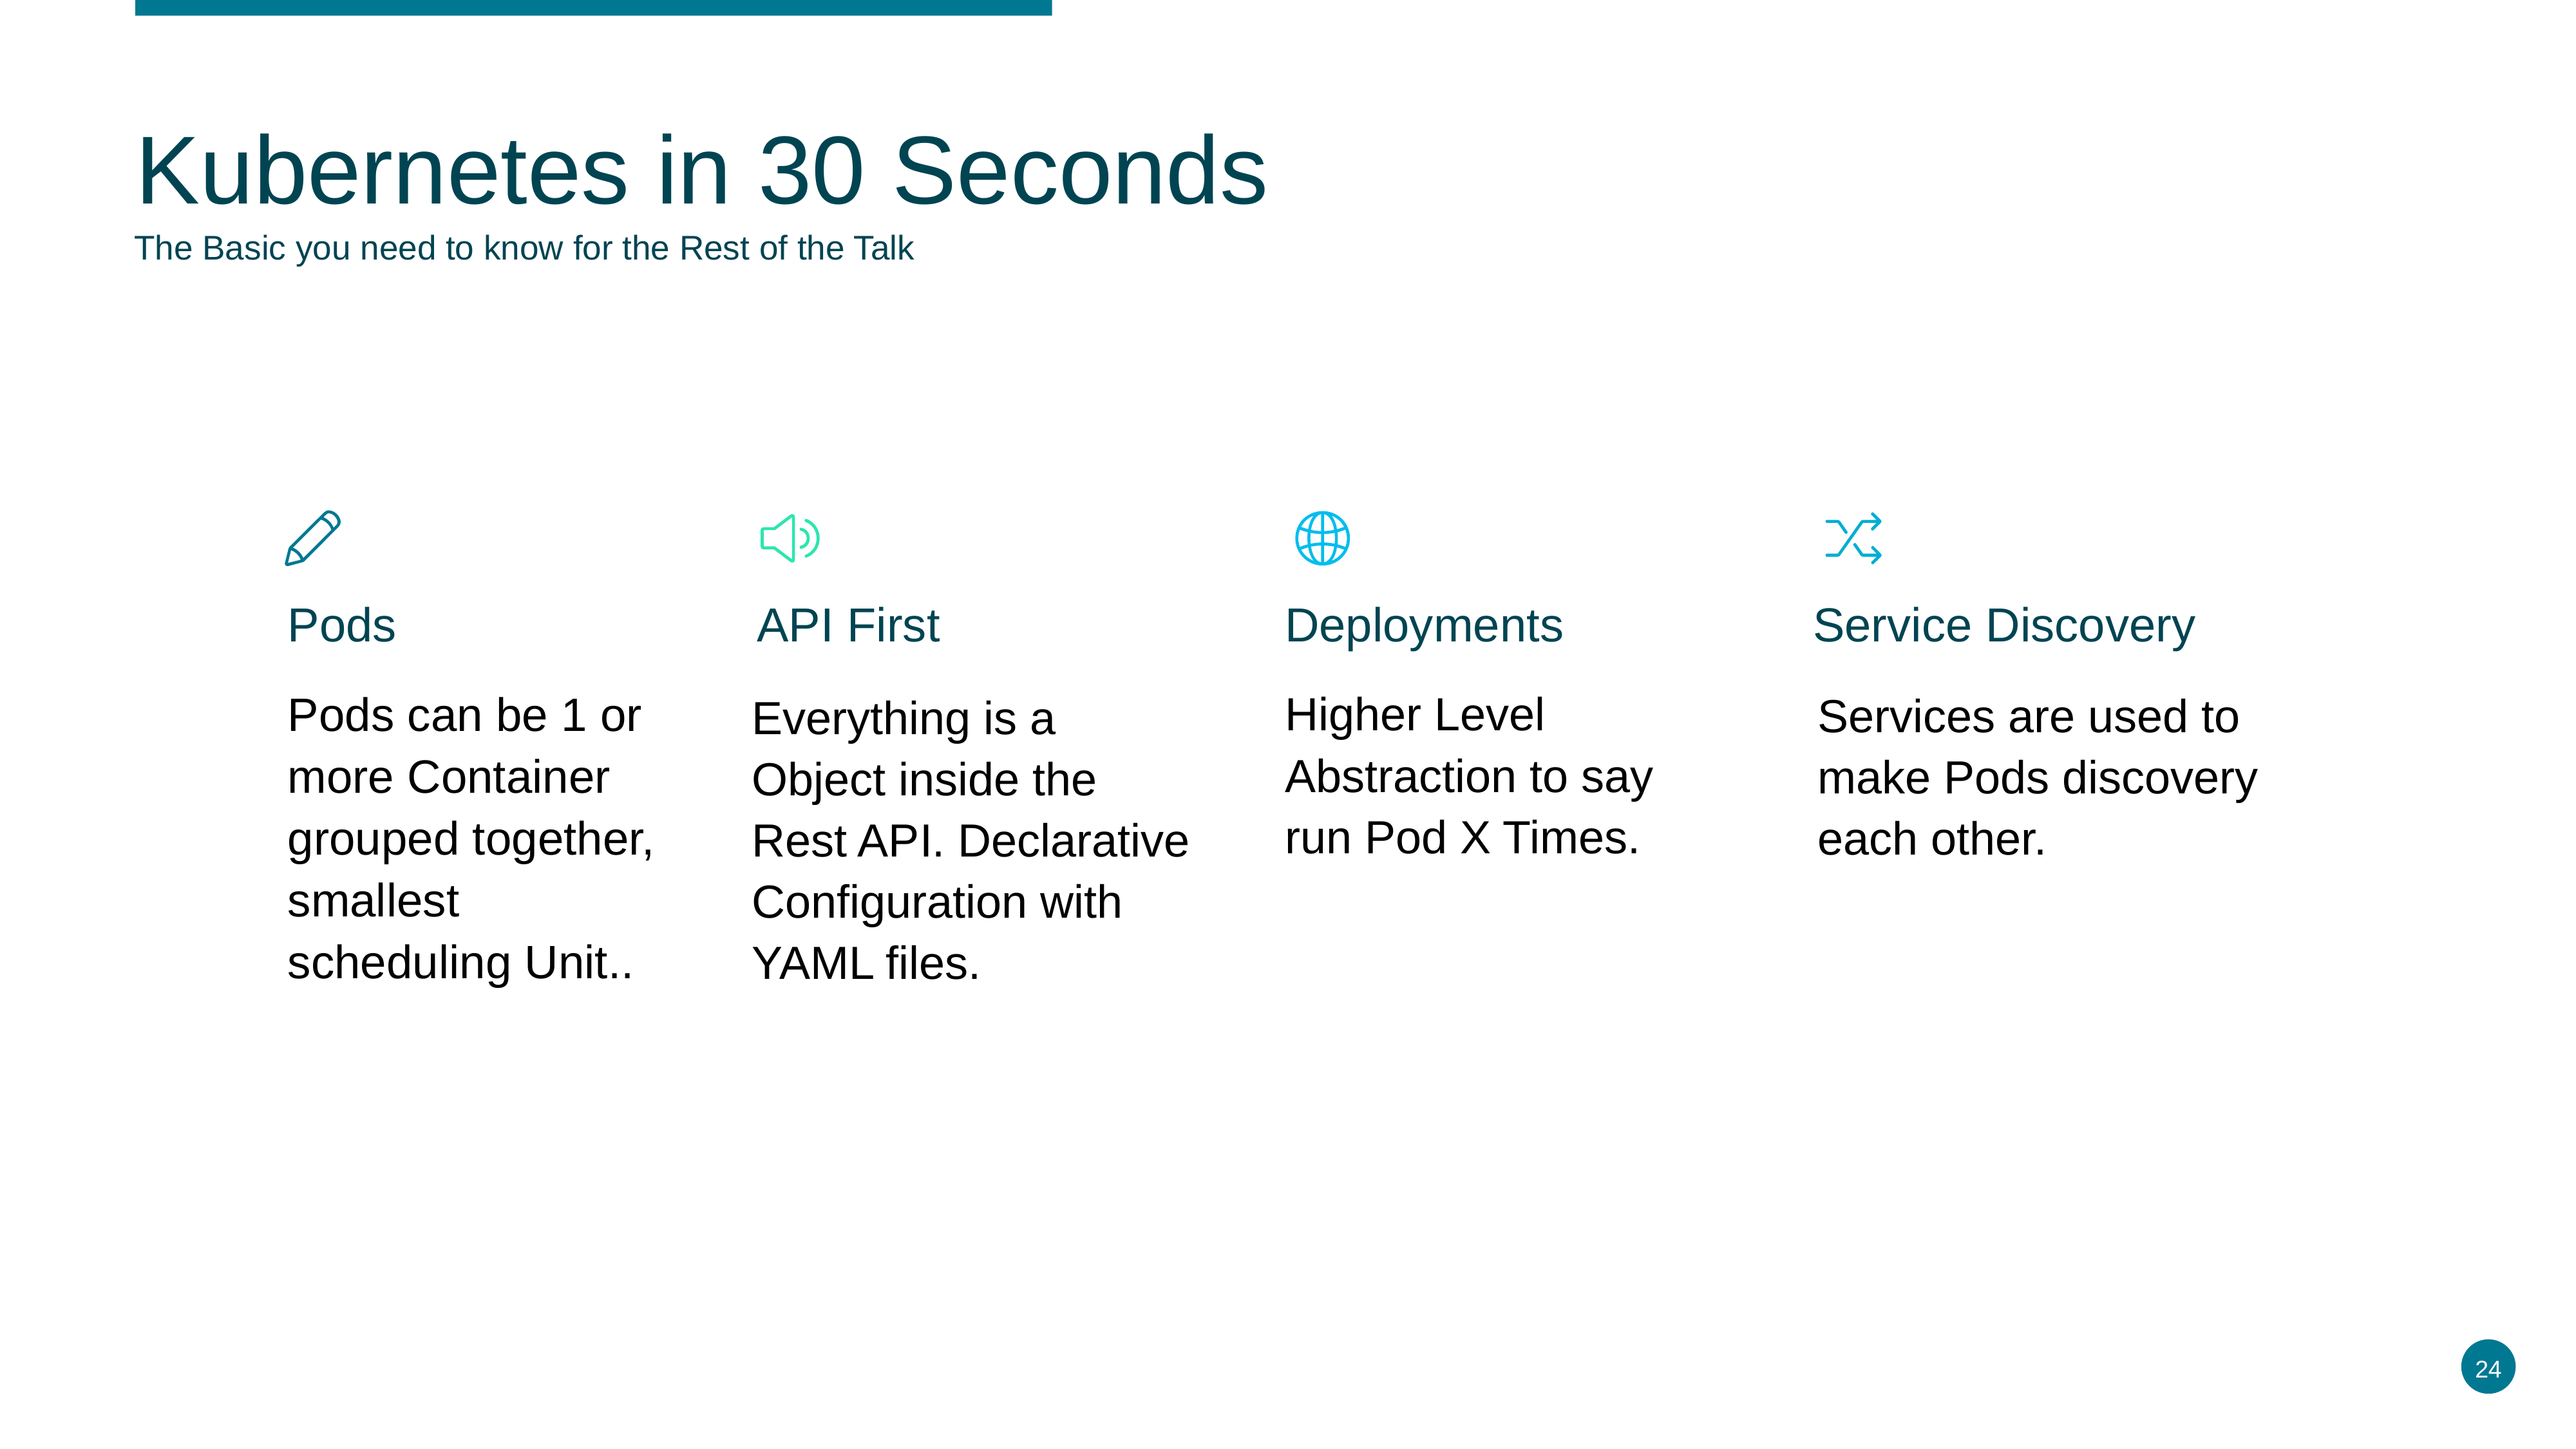

# Kubernetes in 30 Seconds
The Basic you need to know for the Rest of the Talk

Pods
API First
Deployments
Service Discovery
Pods can be 1 or more Container grouped together, smallest scheduling Unit..
Higher Level Abstraction to say run Pod X Times.
Services are used to make Pods discovery each other.
Everything is a Object inside the Rest API. Declarative Configuration with YAML files.
24